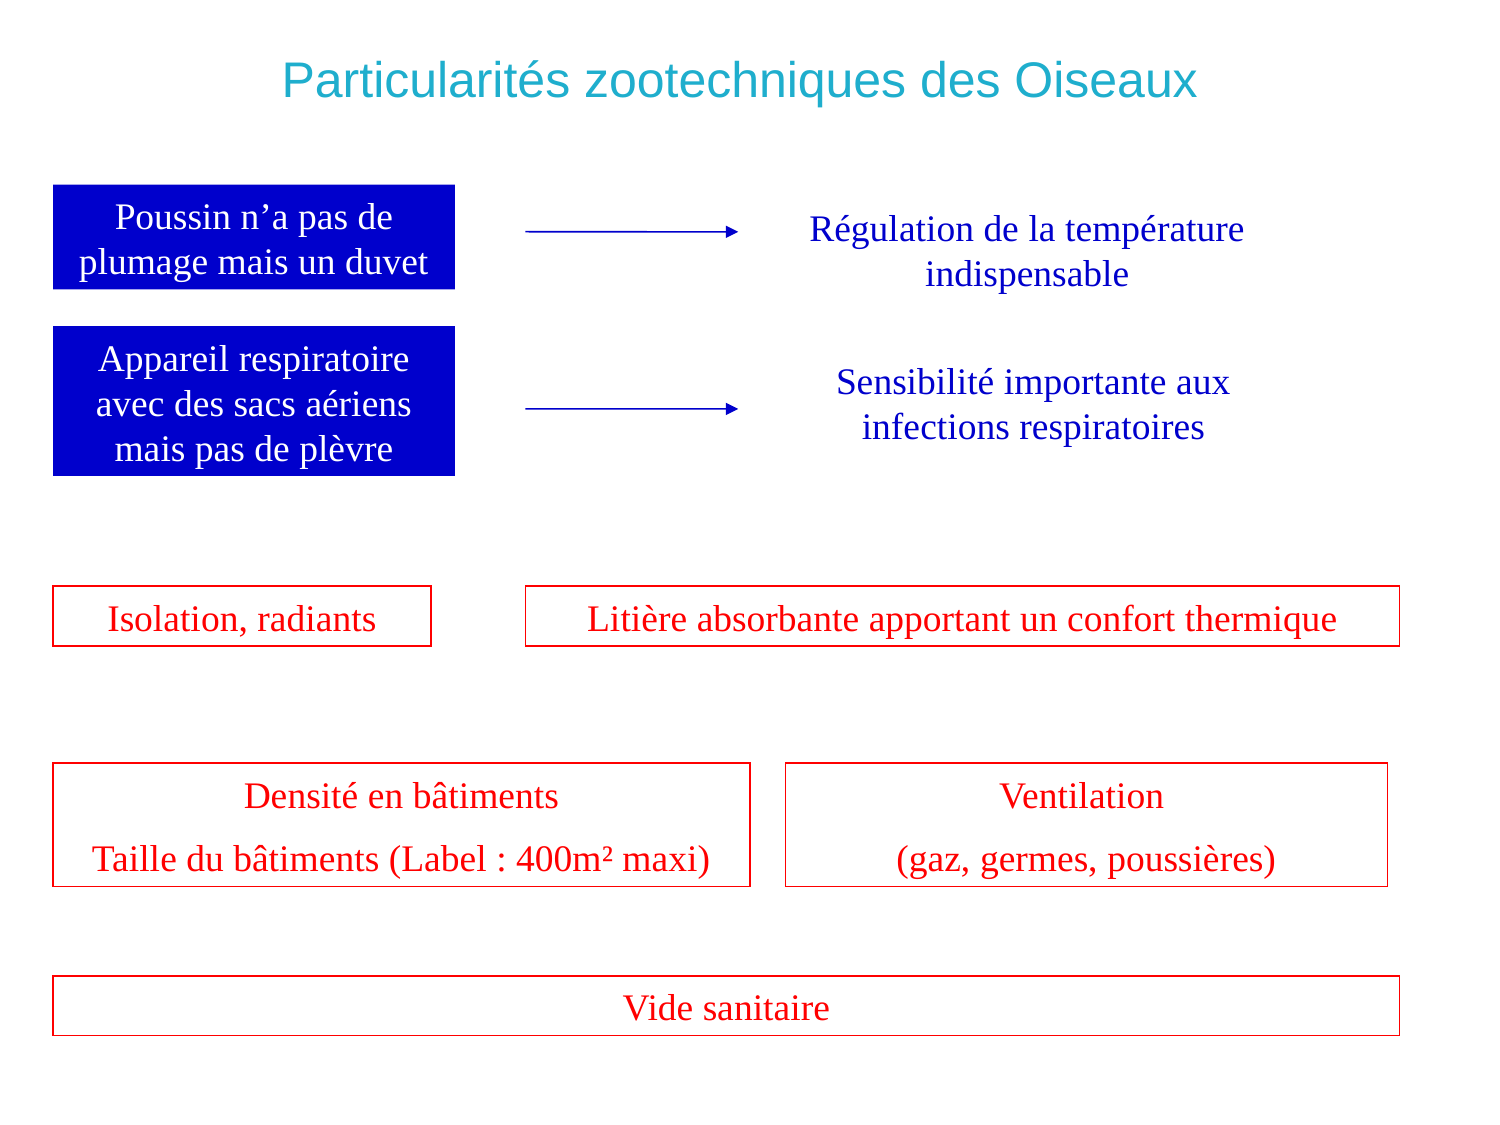

# Particularités zootechniques des Oiseaux
Poussin n’a pas de plumage mais un duvet
Régulation de la température indispensable

Appareil respiratoire avec des sacs aériens mais pas de plèvre
Sensibilité importante aux infections respiratoires

Isolation, radiants
Litière absorbante apportant un confort thermique
Densité en bâtiments
Taille du bâtiments (Label : 400m² maxi)
Ventilation
(gaz, germes, poussières)
Vide sanitaire